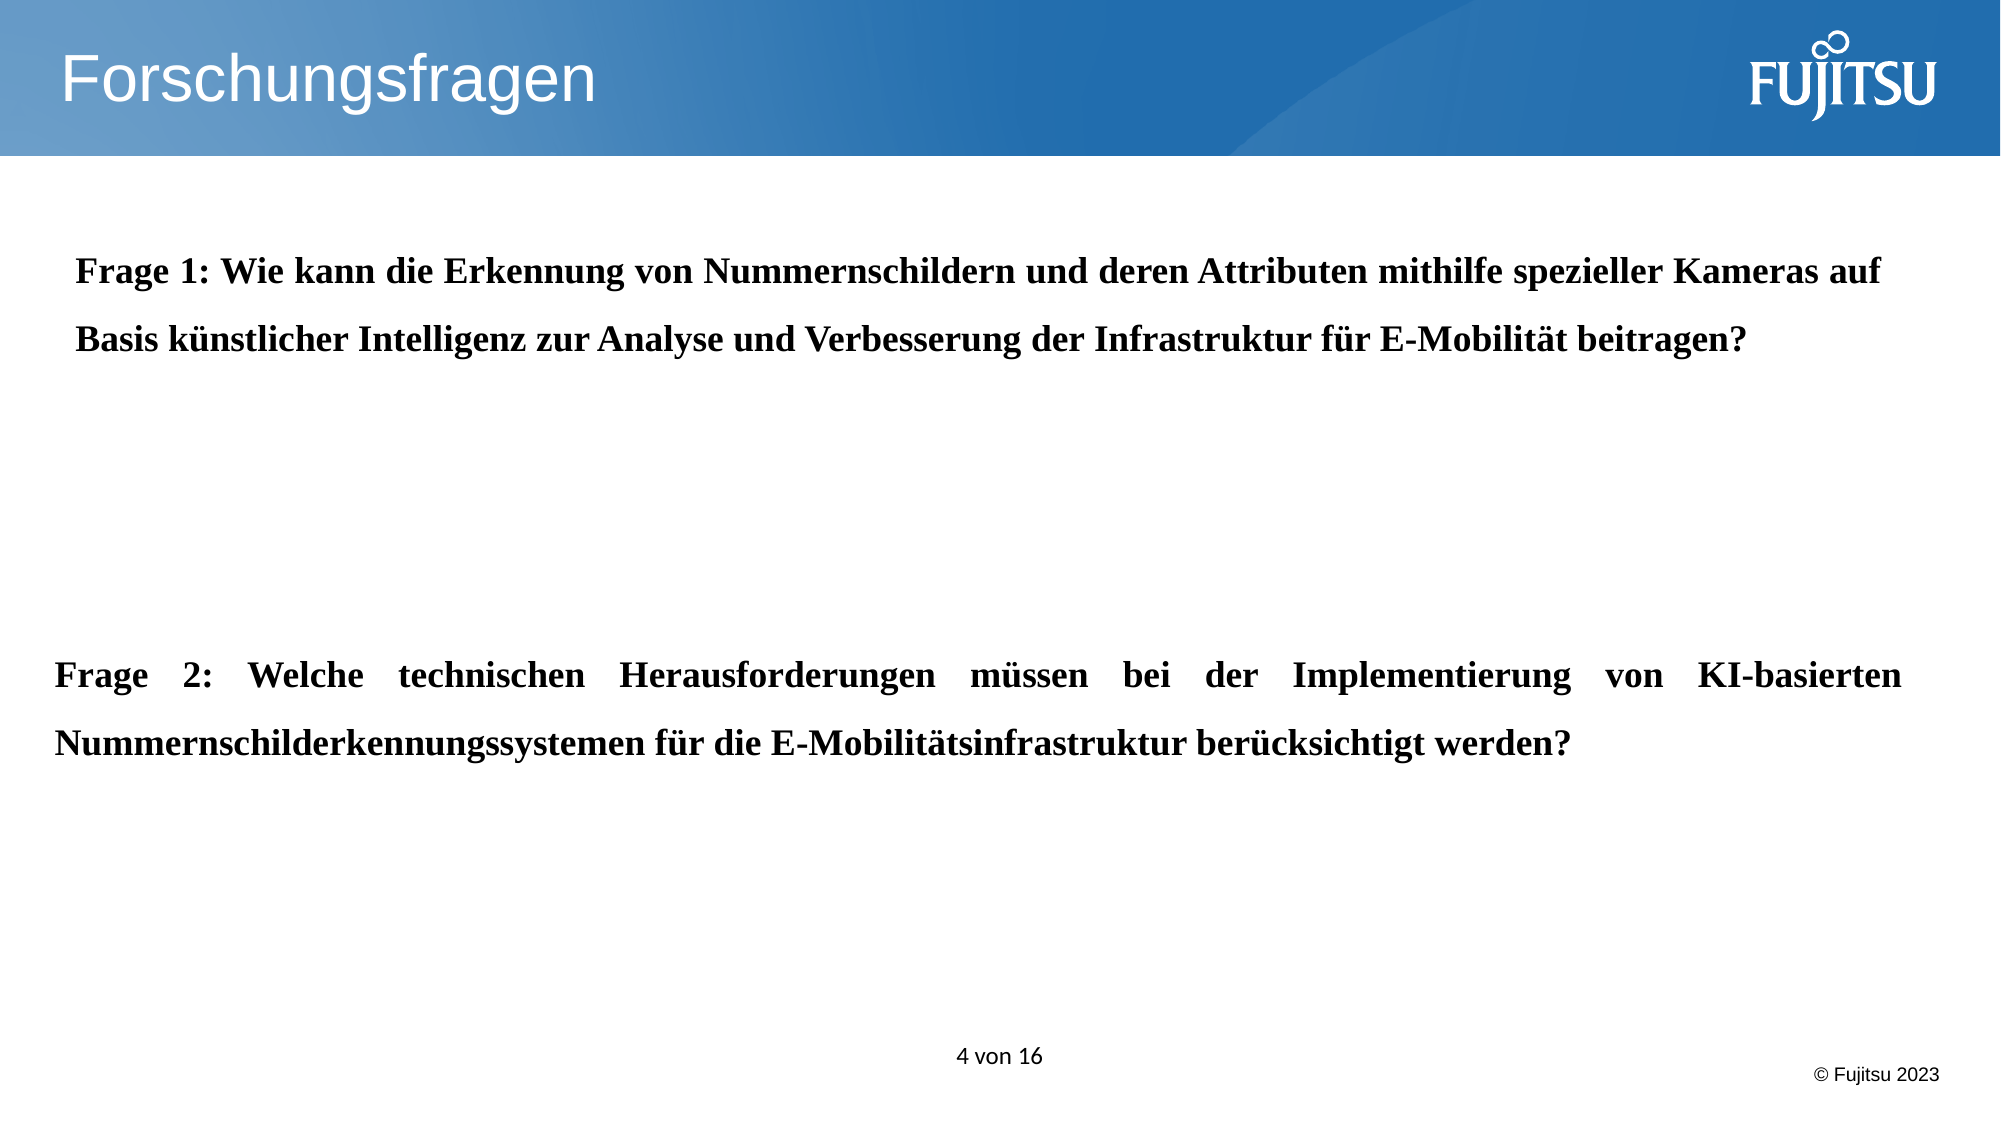

# Forschungsfragen
Frage 1: Wie kann die Erkennung von Nummernschildern und deren Attributen mithilfe spezieller Kameras auf Basis künstlicher Intelligenz zur Analyse und Verbesserung der Infrastruktur für E-Mobilität beitragen?
Frage 2: Welche technischen Herausforderungen müssen bei der Implementierung von KI-basierten Nummernschilderkennungssystemen für die E-Mobilitätsinfrastruktur berücksichtigt werden?
4 von 16